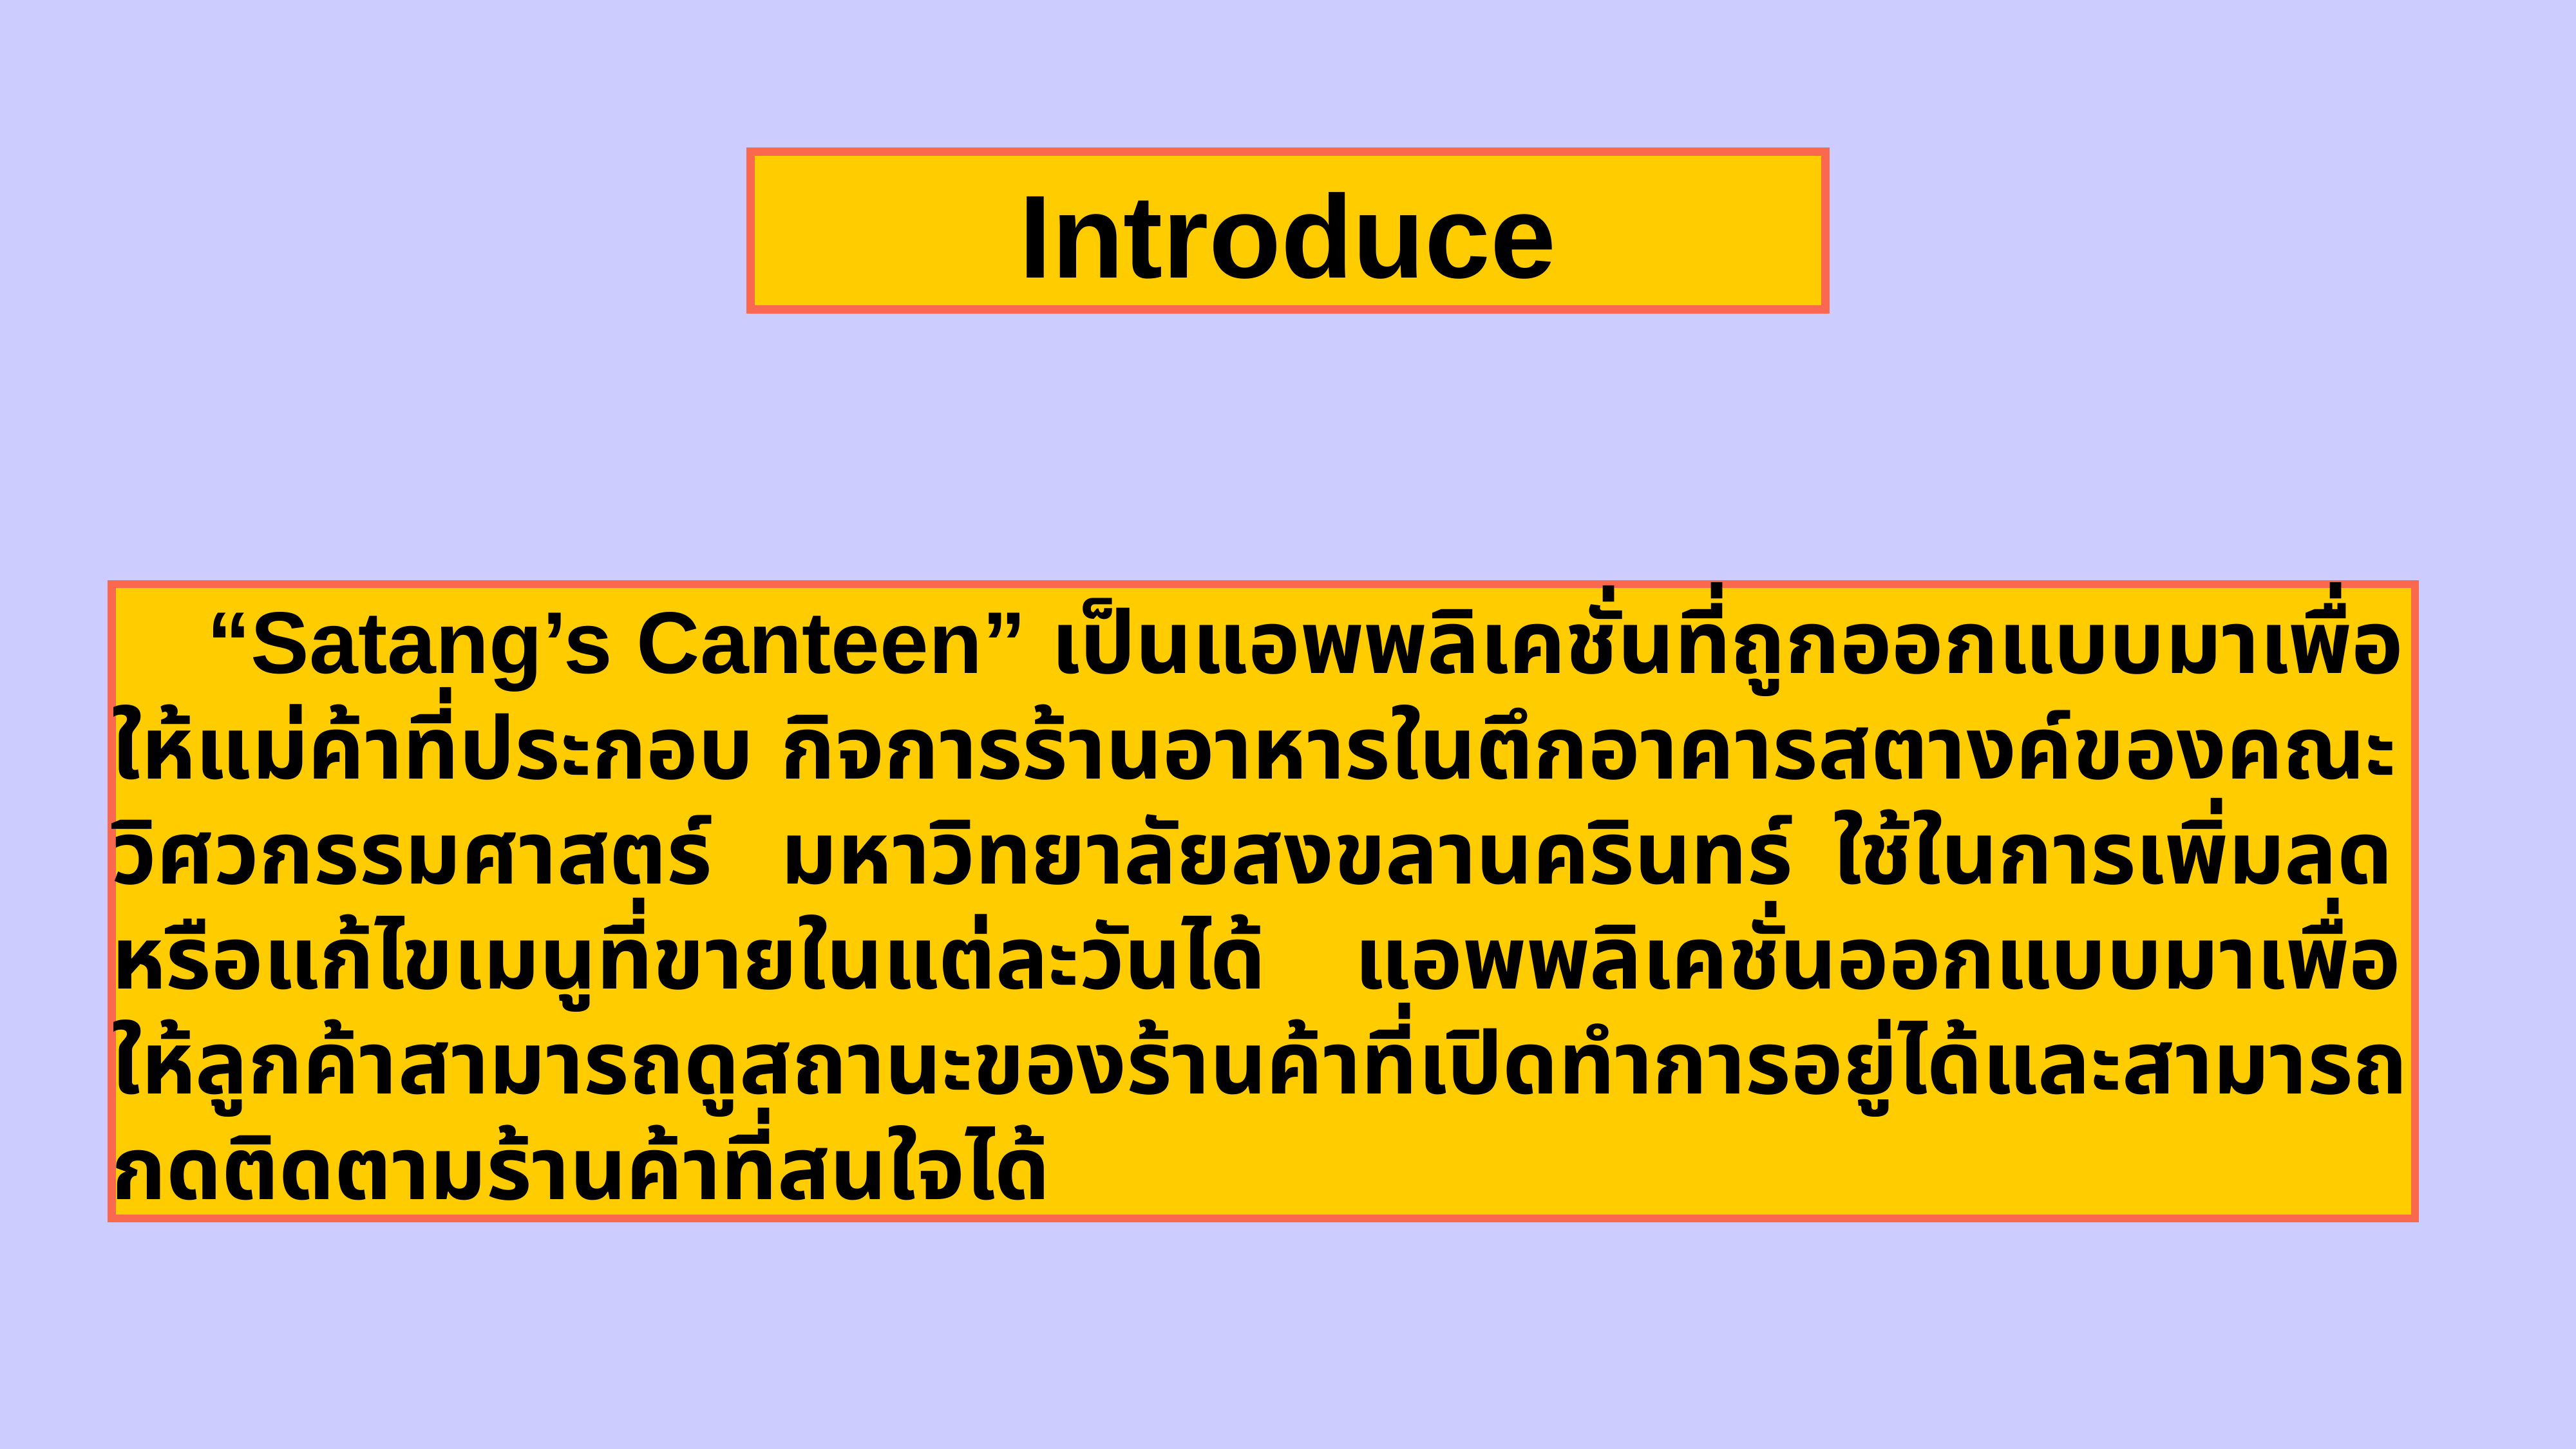

Introduce
# “Satang’s Canteen” เป็นแอพพลิเคชั่นที่ถูกออกแบบมาเพื่อให้แม่ค้าที่ประกอบ		กิจการร้านอาหารในตึกอาคารสตางค์ของคณะวิศวกรรมศาสตร์ 	มหาวิทยาลัยสงขลานครินทร์	ใช้ในการเพิ่มลดหรือแก้ไขเมนูที่ขายในแต่ละวันได้ 	แอพพลิเคชั่นออกแบบมาเพื่อให้ลูกค้า	สามารถดูสถานะของร้านค้าที่เปิดทำการอยู่ได้และสามารถกดติดตามร้านค้าที่สนใจได้